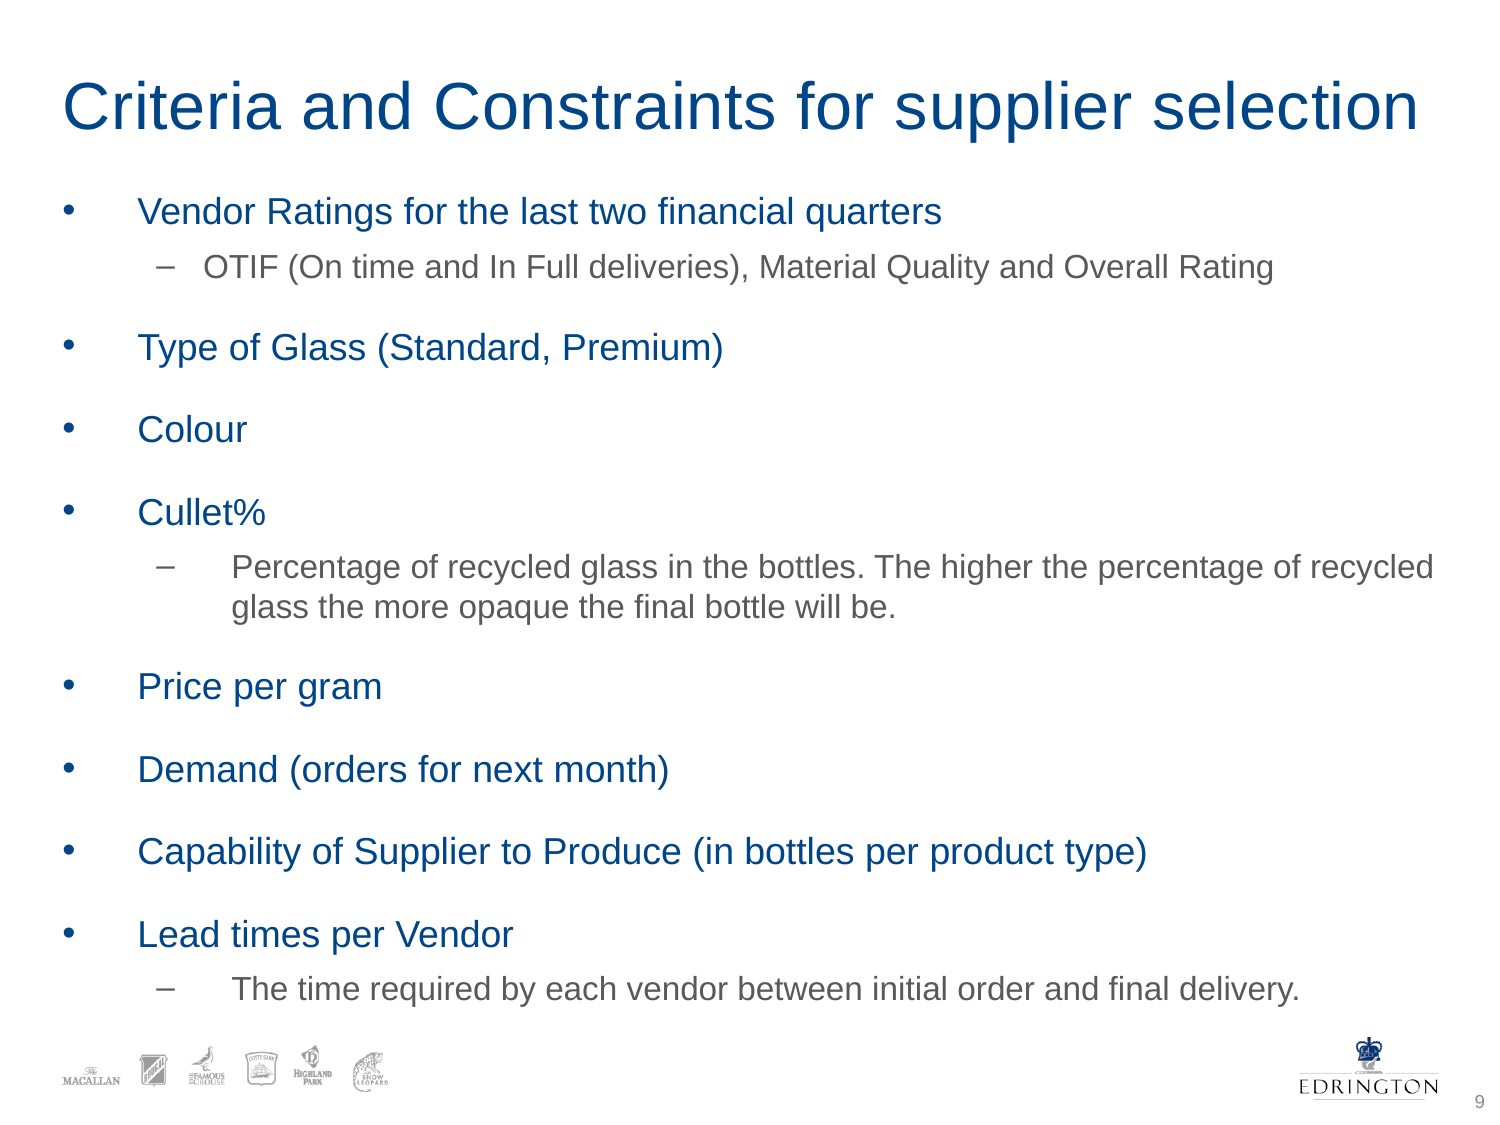

# Criteria and Constraints for supplier selection
Vendor Ratings for the last two financial quarters
OTIF (On time and In Full deliveries), Material Quality and Overall Rating
Type of Glass (Standard, Premium)
Colour
Cullet%
Percentage of recycled glass in the bottles. The higher the percentage of recycled glass the more opaque the final bottle will be.
Price per gram
Demand (orders for next month)
Capability of Supplier to Produce (in bottles per product type)
Lead times per Vendor
The time required by each vendor between initial order and final delivery.

9